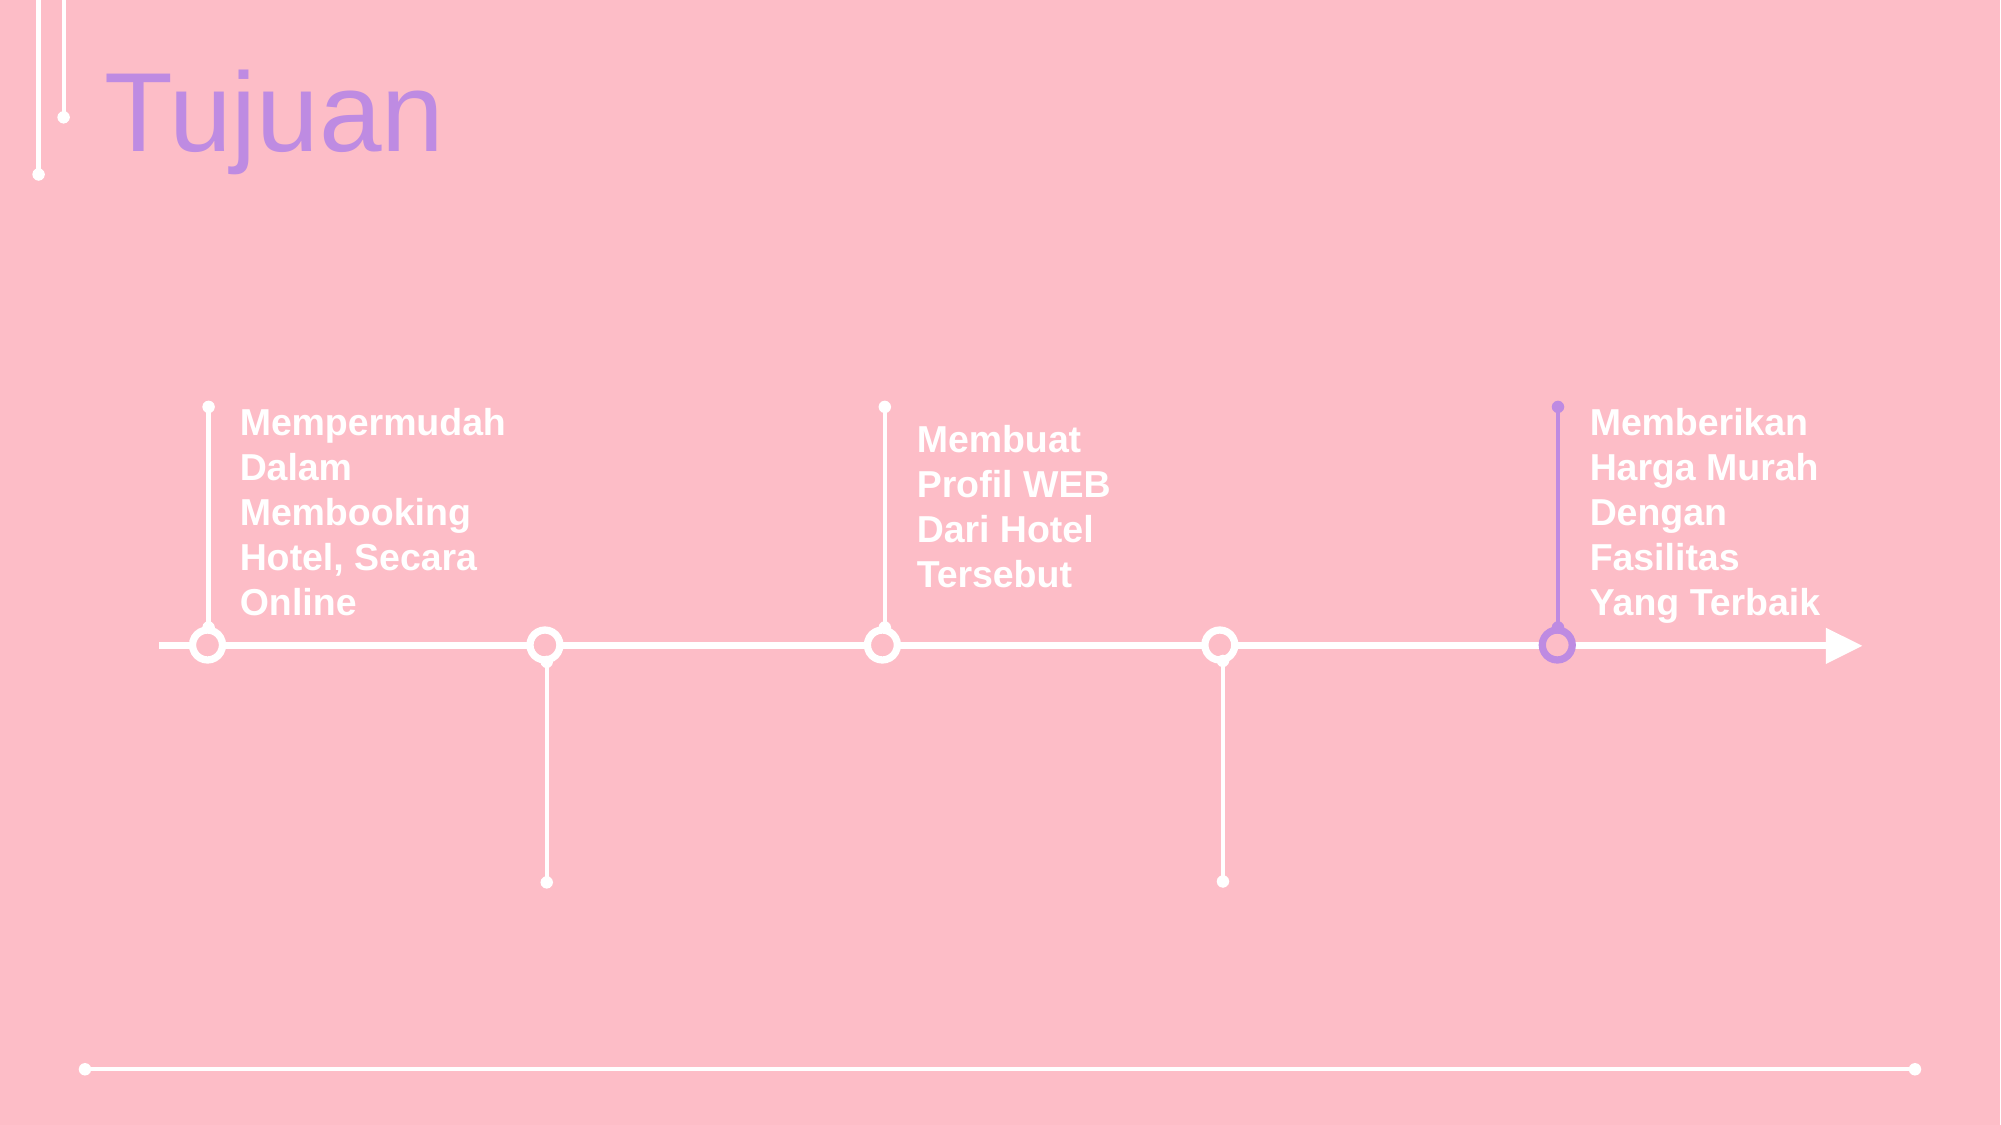

Tujuan
Mempermudah Dalam Membooking Hotel, Secara Online
Memberikan Harga Murah Dengan Fasilitas Yang Terbaik
Membuat Profil WEB Dari Hotel Tersebut